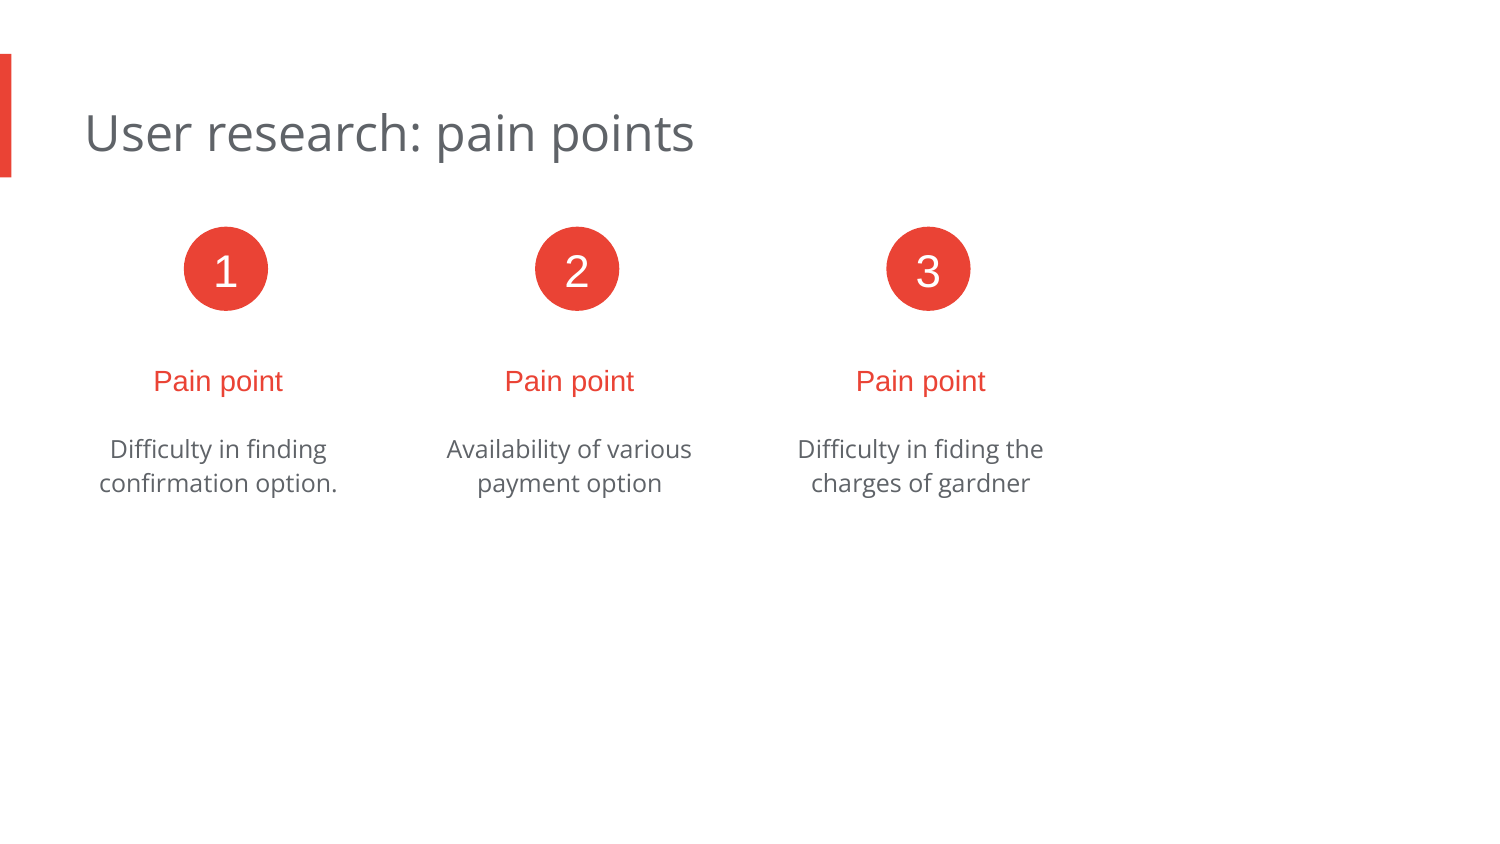

User research: pain points
1
2
3
Pain point
Pain point
Pain point
Difficulty in finding confirmation option.
Availability of various payment option
Difficulty in fiding the charges of gardner